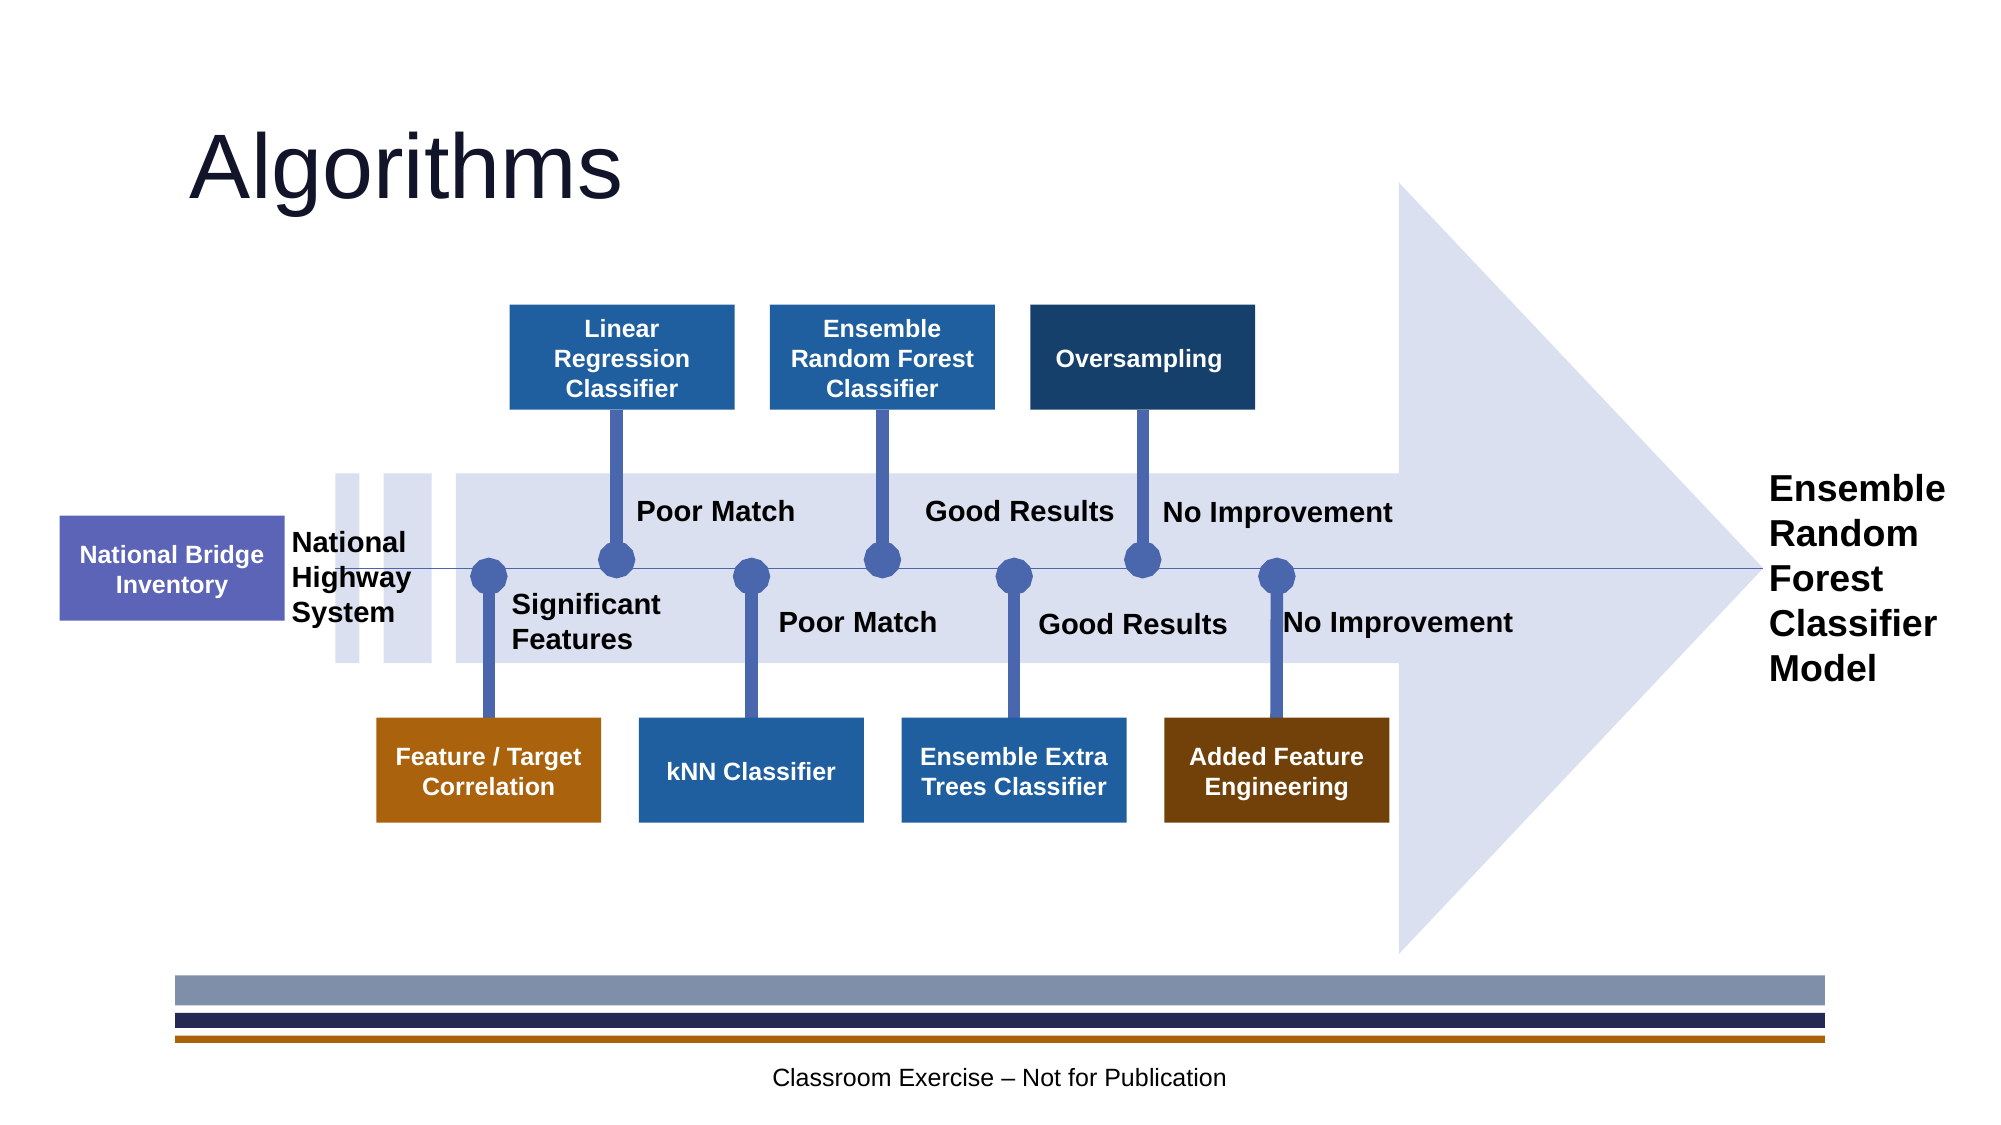

# Algorithms

Linear Regression Classifier
Ensemble Random Forest Classifier
Oversampling
Ensemble
Random
Forest
Classifier
Model
Poor Match
Good Results
No Improvement
National Bridge Inventory
National
Highway
System
Significant
Features
Poor Match
Good Results
Feature / Target Correlation
kNN Classifier
Ensemble Extra Trees Classifier
No Improvement
Added Feature Engineering